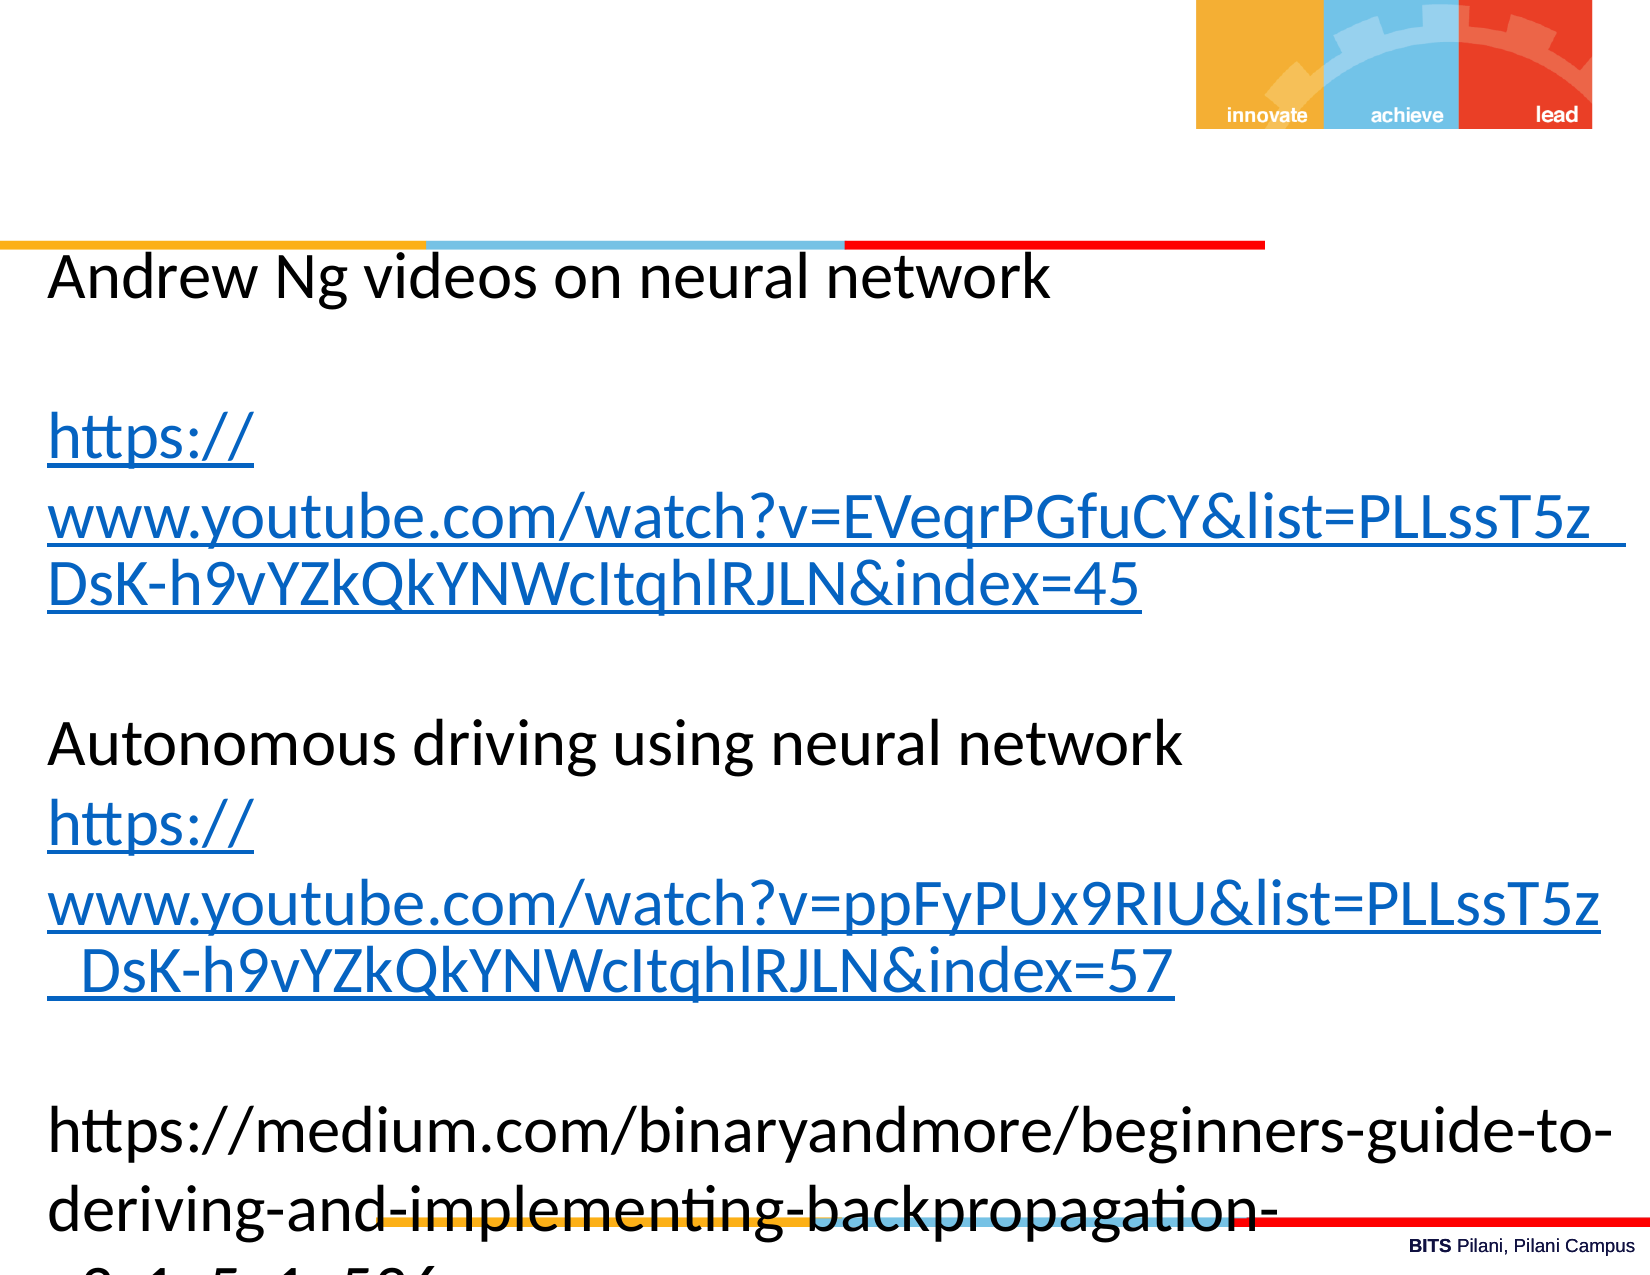

Andrew Ng videos on neural network

https://www.youtube.com/watch?v=EVeqrPGfuCY&list=PLLssT5z_DsK-h9vYZkQkYNWcItqhlRJLN&index=45

Autonomous driving using neural network
https://www.youtube.com/watch?v=ppFyPUx9RIU&list=PLLssT5z_DsK-h9vYZkQkYNWcItqhlRJLN&index=57

https://medium.com/binaryandmore/beginners-guide-to-deriving-and-implementing-backpropagation-e3c1a5a1e536